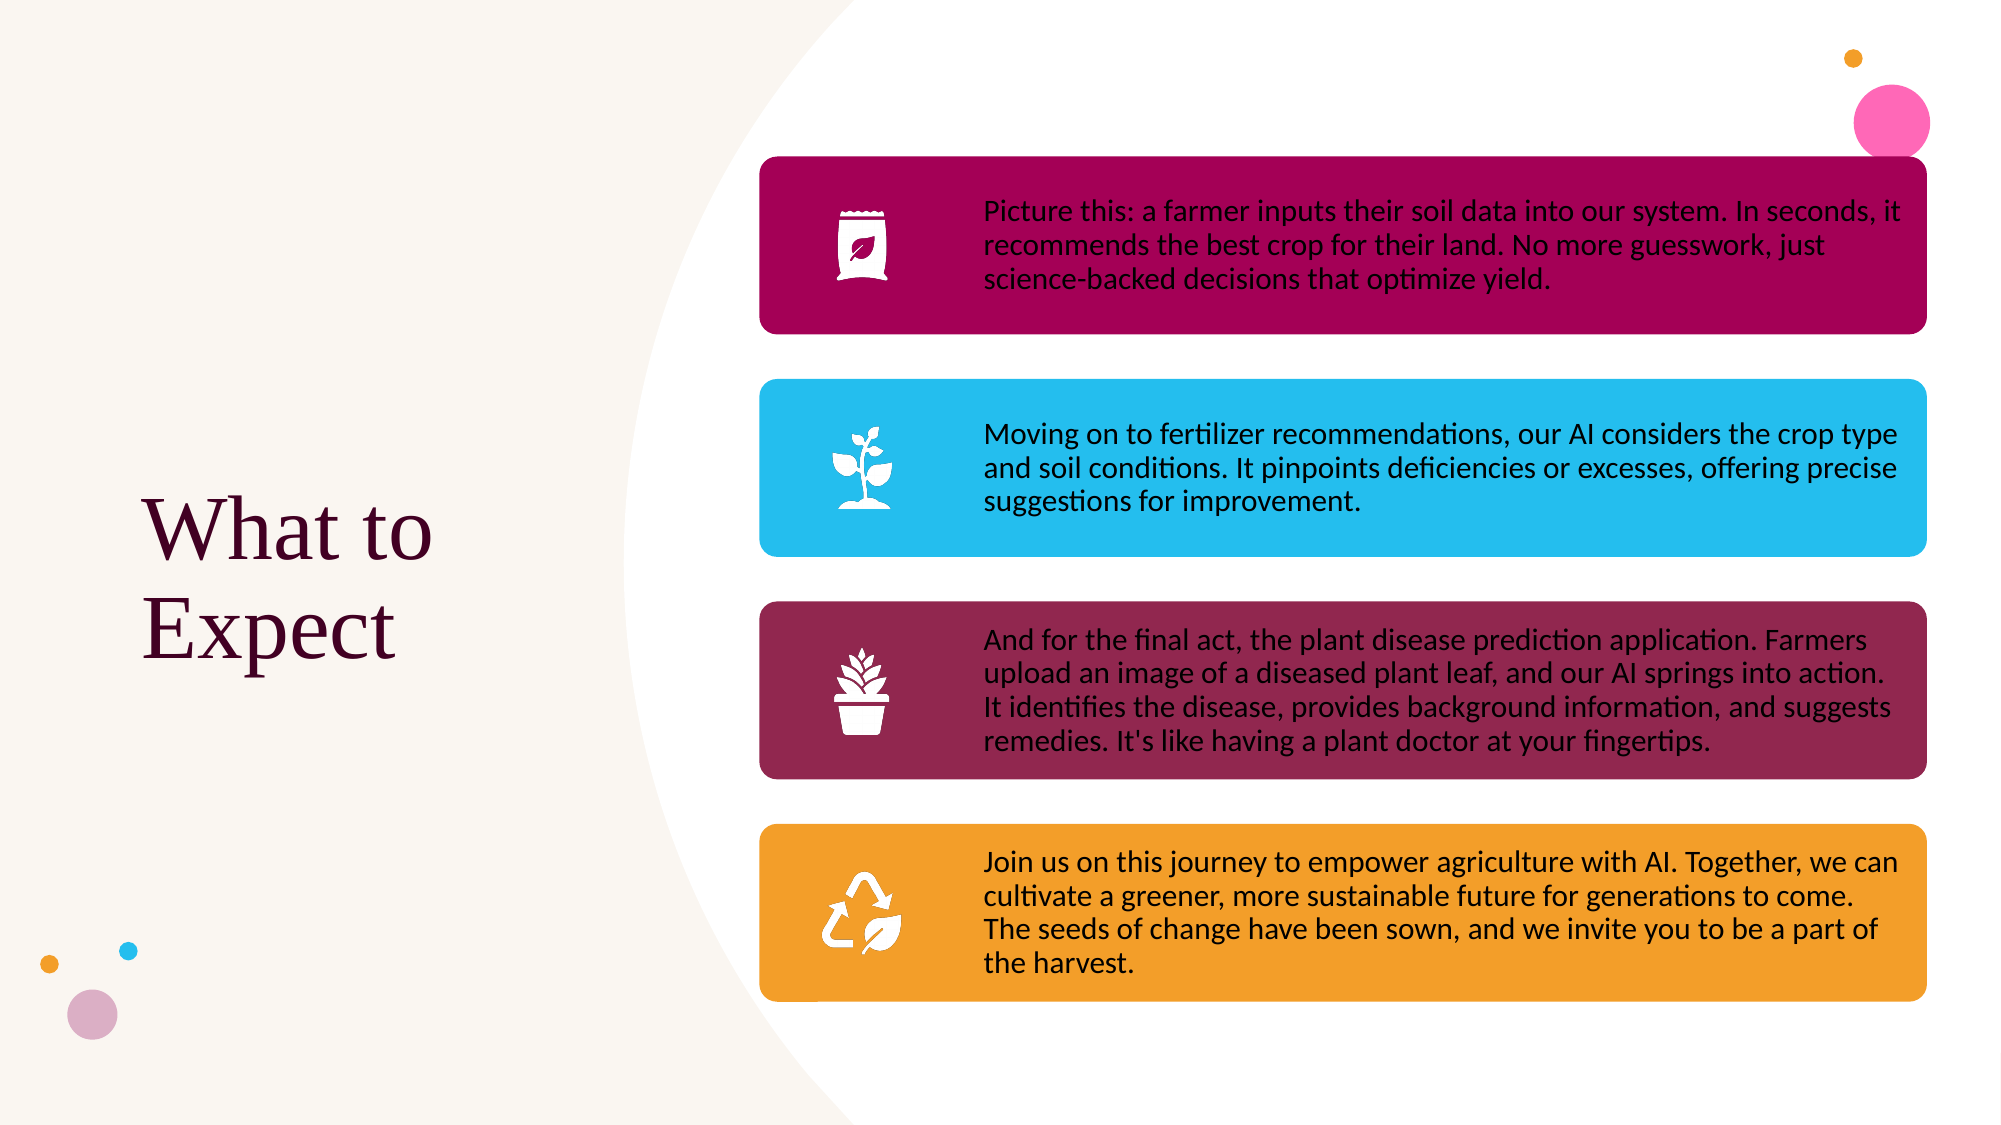

# What to Expect
Picture this: a farmer inputs their soil data into our system. In seconds, it recommends the best crop for their land. No more guesswork, just science-backed decisions that optimize yield.
Moving on to fertilizer recommendations, our AI considers the crop type and soil conditions. It pinpoints deficiencies or excesses, offering precise suggestions for improvement.
And for the final act, the plant disease prediction application. Farmers upload an image of a diseased plant leaf, and our AI springs into action. It identifies the disease, provides background information, and suggests remedies. It's like having a plant doctor at your fingertips.
Join us on this journey to empower agriculture with AI. Together, we can cultivate a greener, more sustainable future for generations to come. The seeds of change have been sown, and we invite you to be a part of the harvest.